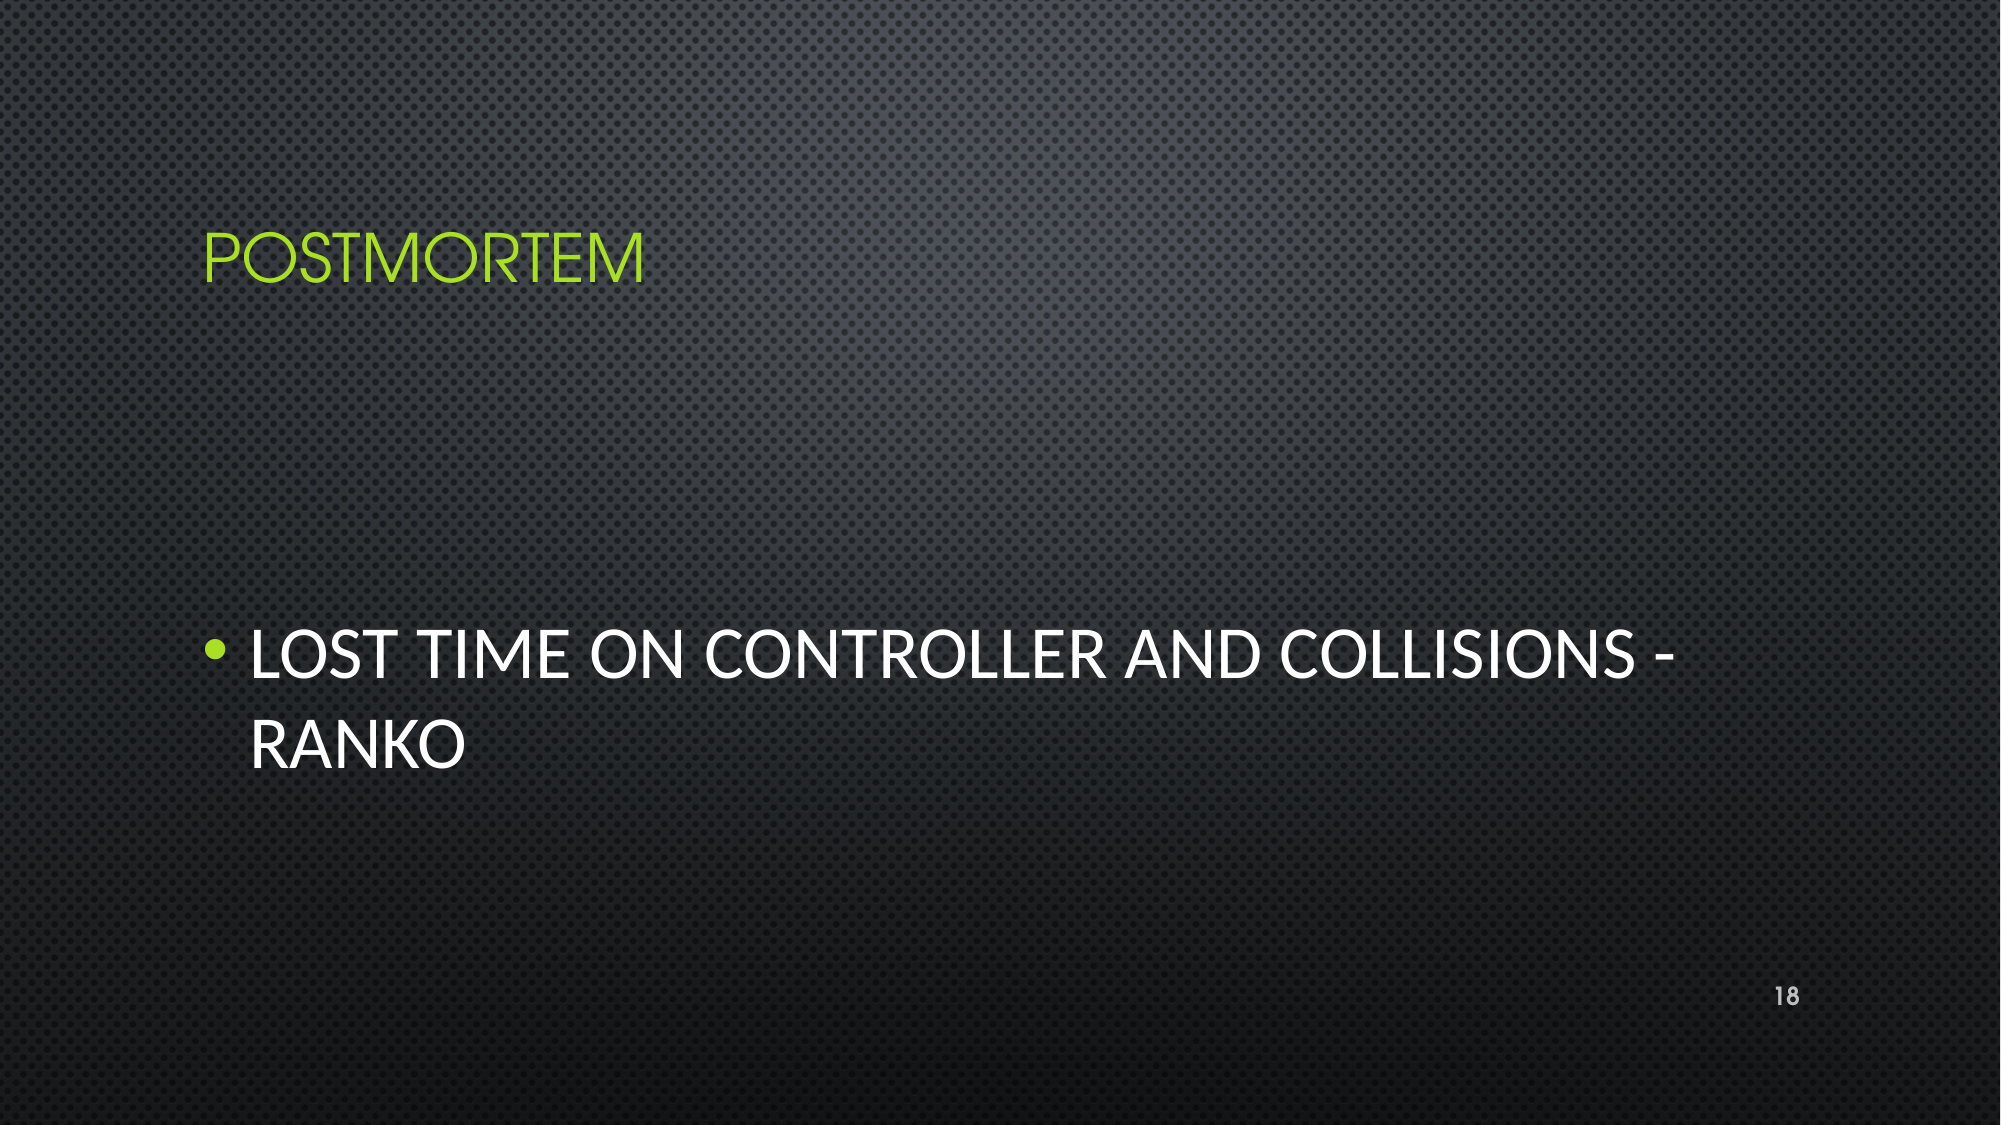

# POSTMORTEM
Lost time on Controller and Collisions - Ranko
18